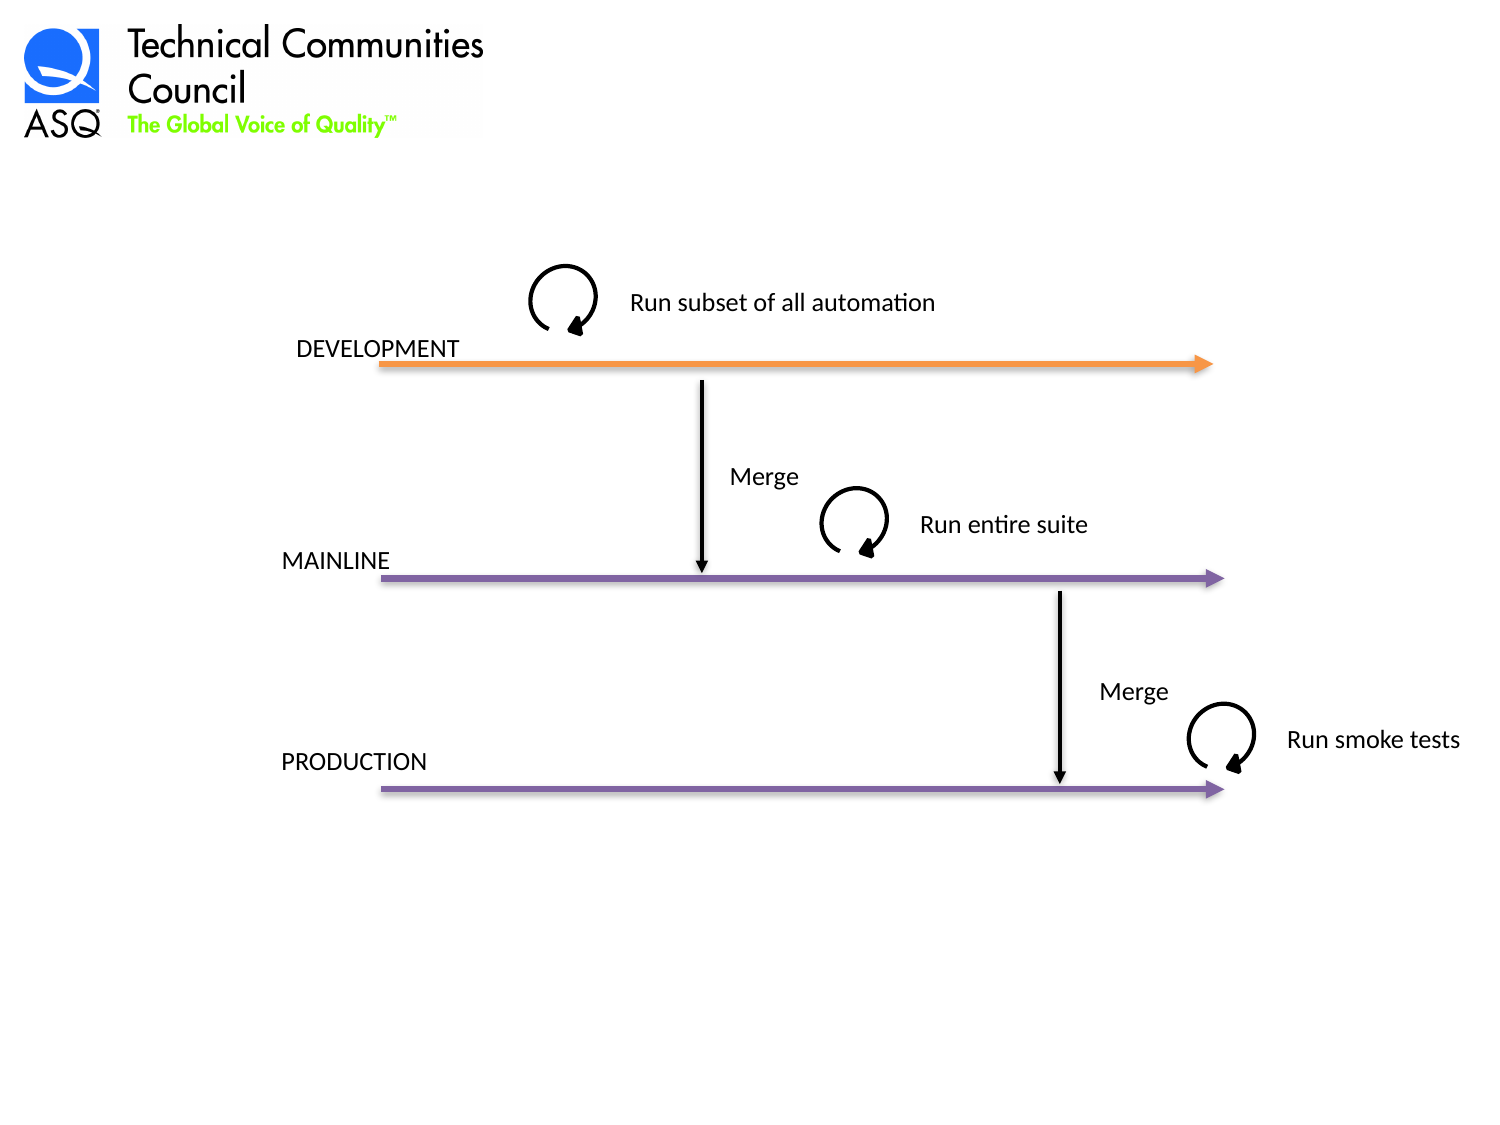

Run subset of all automation
DEVELOPMENT

Merge

Run entire suite
MAINLINE

Merge

Run smoke tests
PRODUCTION